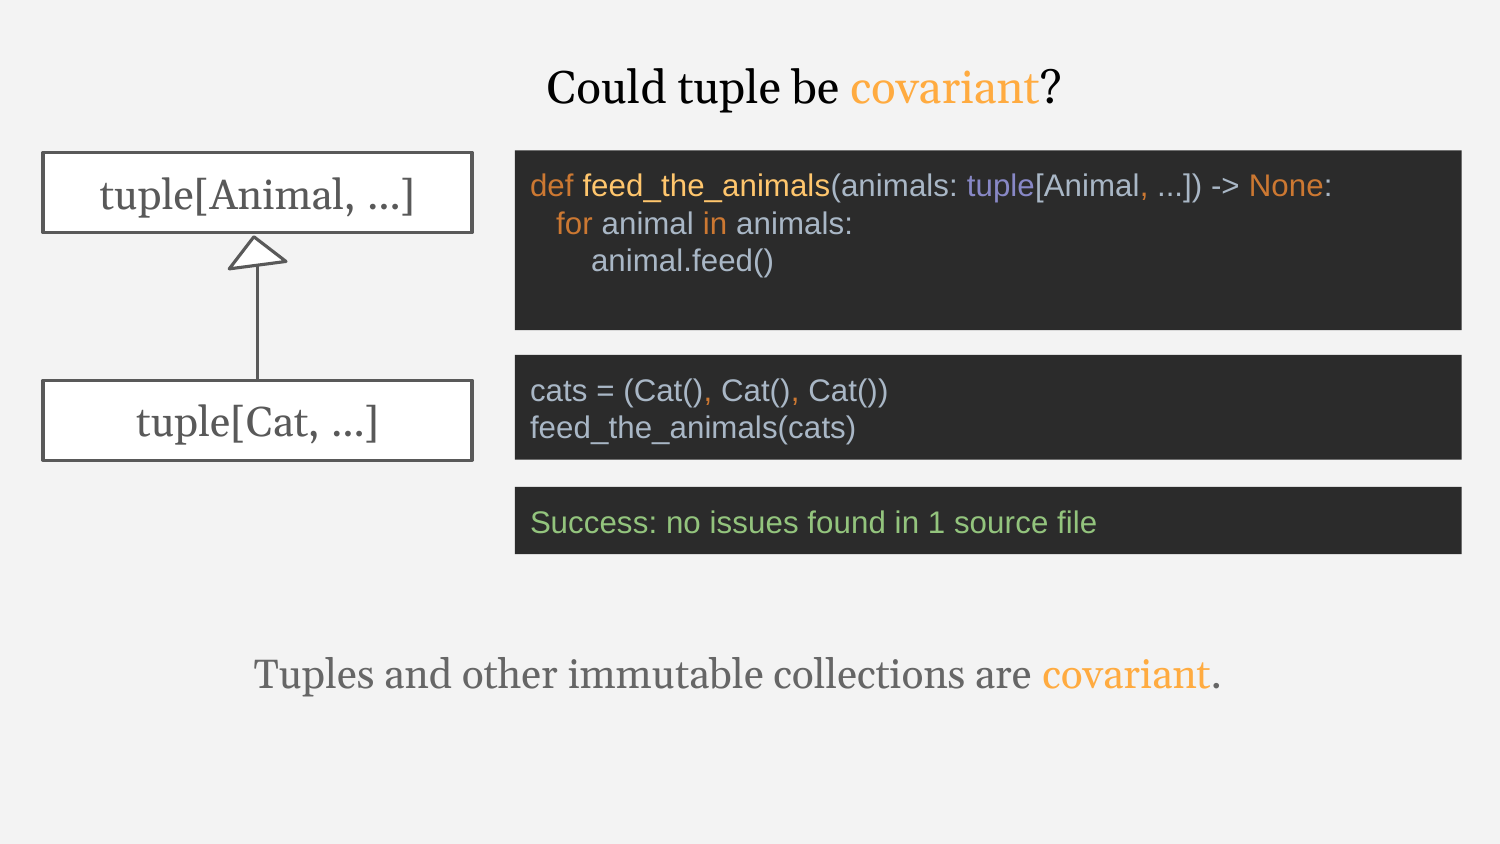

Could tuple be covariant?
def feed_the_animals(animals: tuple[Animal, ...]) -> None:
   for animal in animals:
       animal.feed()

tuple[Animal, …]

cats = (Cat(), Cat(), Cat())
feed_the_animals(cats)
tuple[Cat, …]
Success: no issues found in 1 source file
Tuples and other immutable collections are covariant.